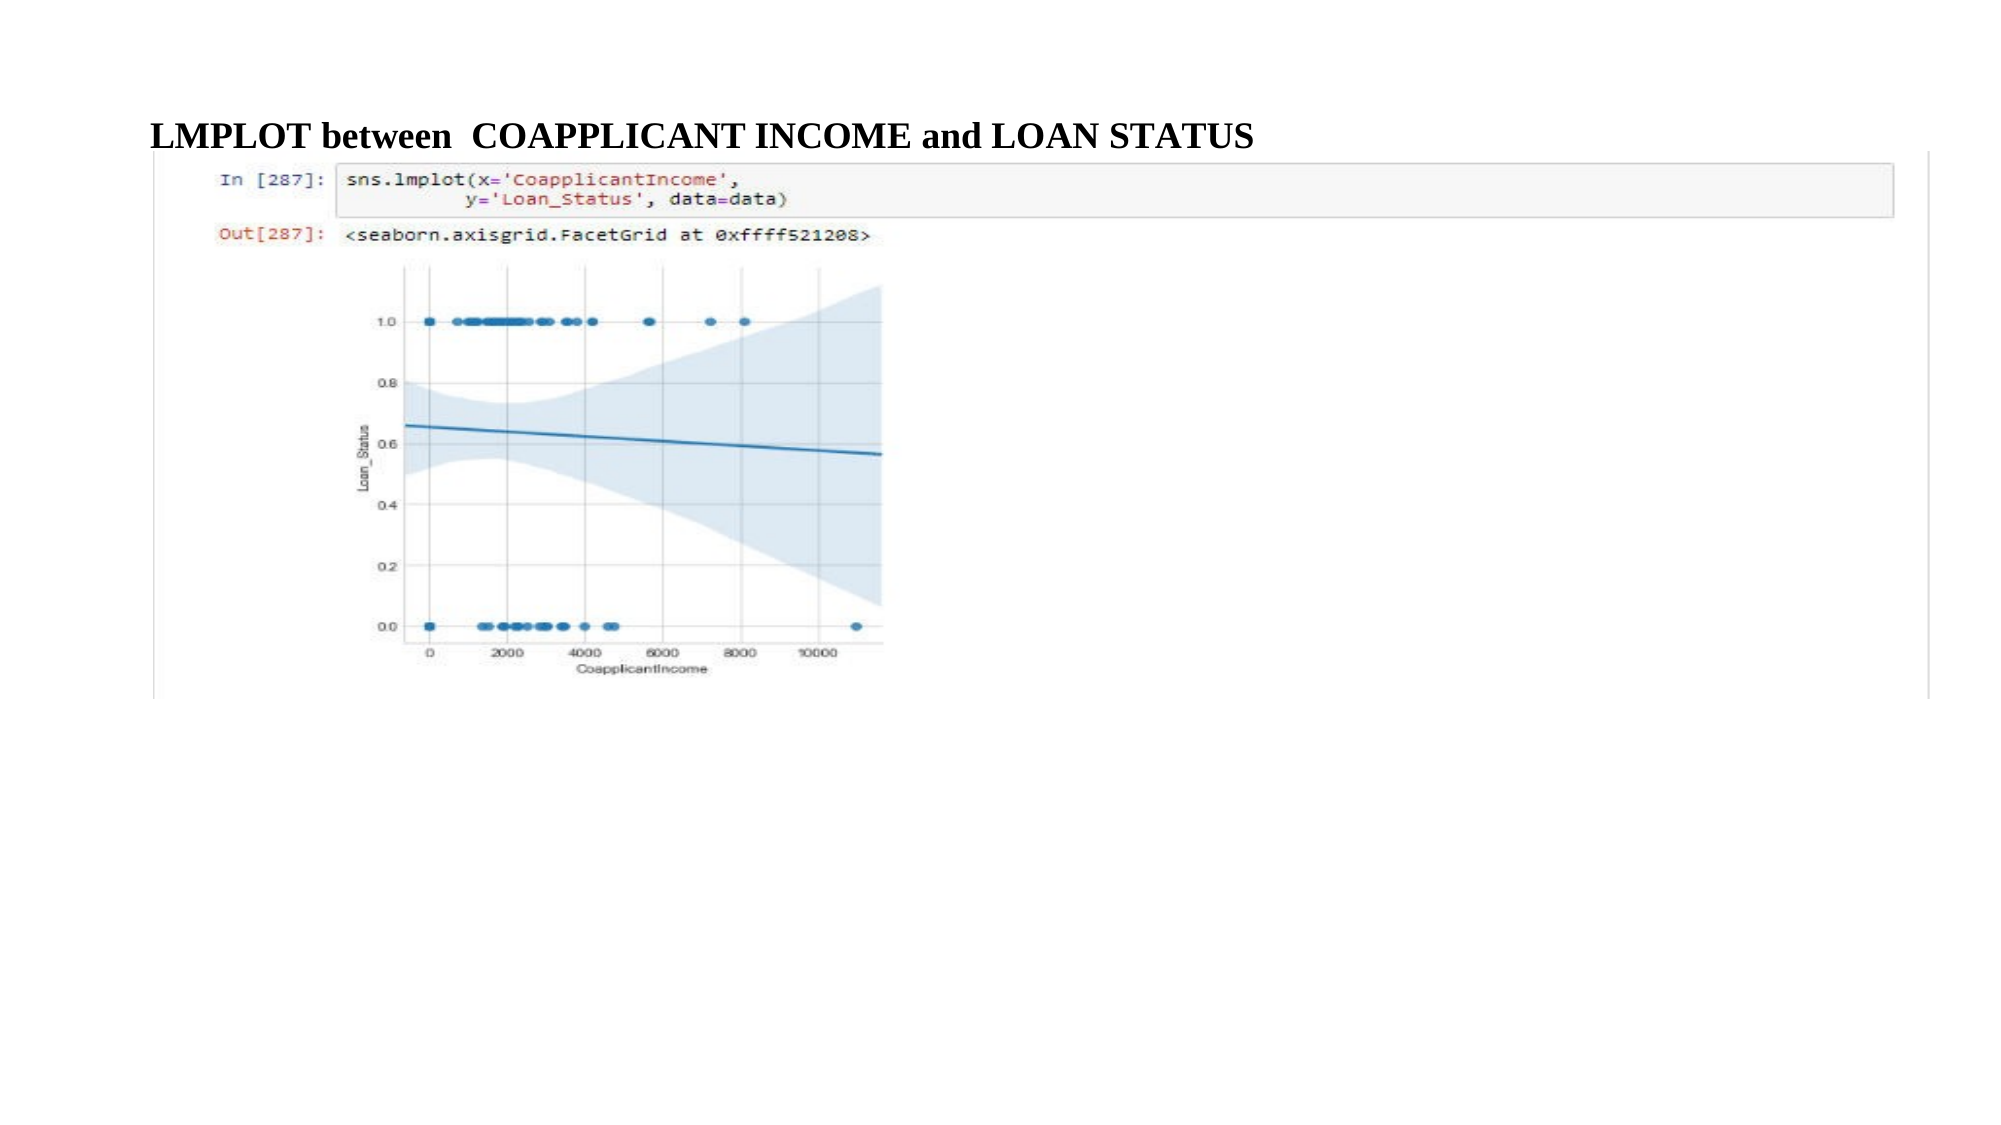

LMPLOT between  COAPPLICANT INCOME and LOAN STATUS